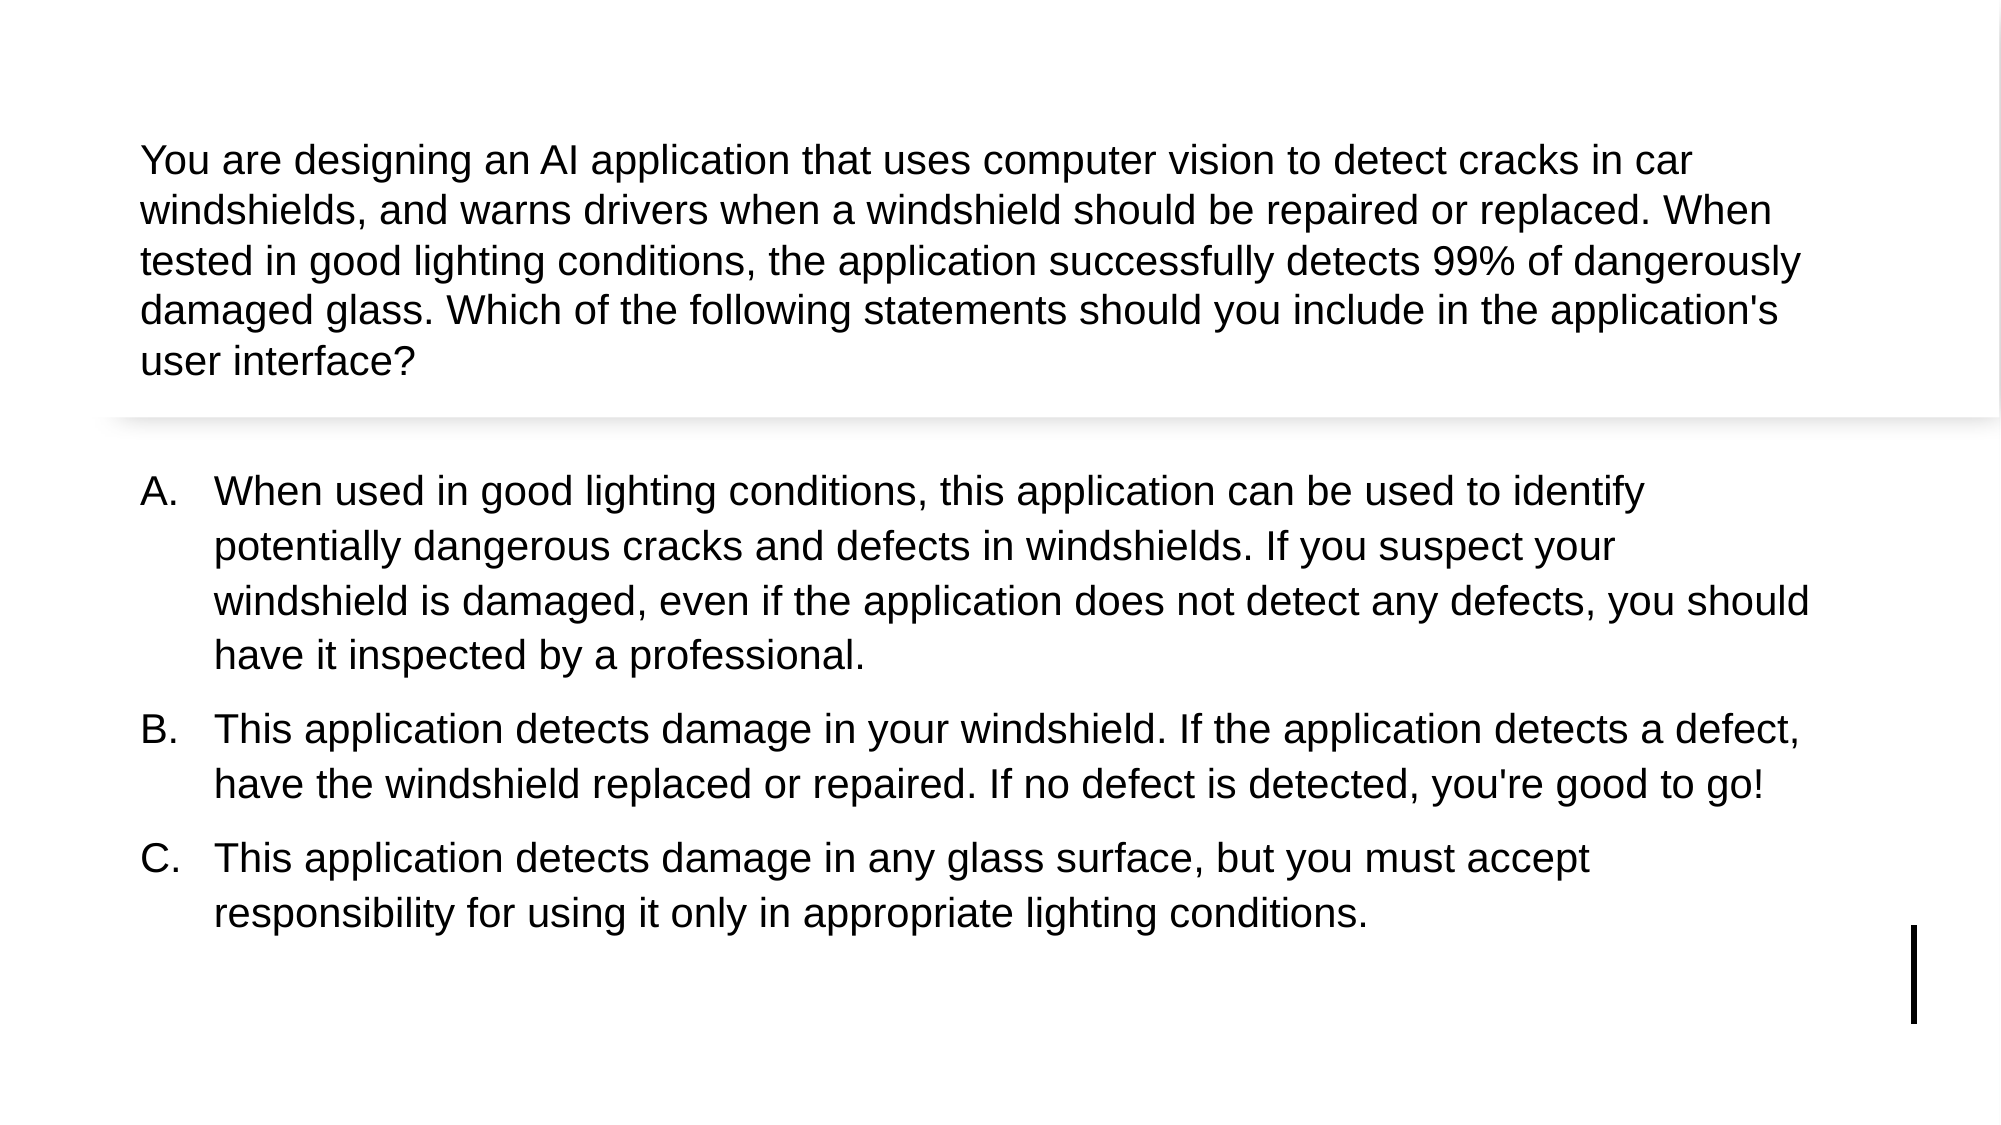

# You are designing an AI application that uses computer vision to detect cracks in car windshields, and warns drivers when a windshield should be repaired or replaced. When tested in good lighting conditions, the application successfully detects 99% of dangerously damaged glass. Which of the following statements should you include in the application's user interface?
When used in good lighting conditions, this application can be used to identify potentially dangerous cracks and defects in windshields. If you suspect your windshield is damaged, even if the application does not detect any defects, you should have it inspected by a professional.
This application detects damage in your windshield. If the application detects a defect, have the windshield replaced or repaired. If no defect is detected, you're good to go!
This application detects damage in any glass surface, but you must accept responsibility for using it only in appropriate lighting conditions.